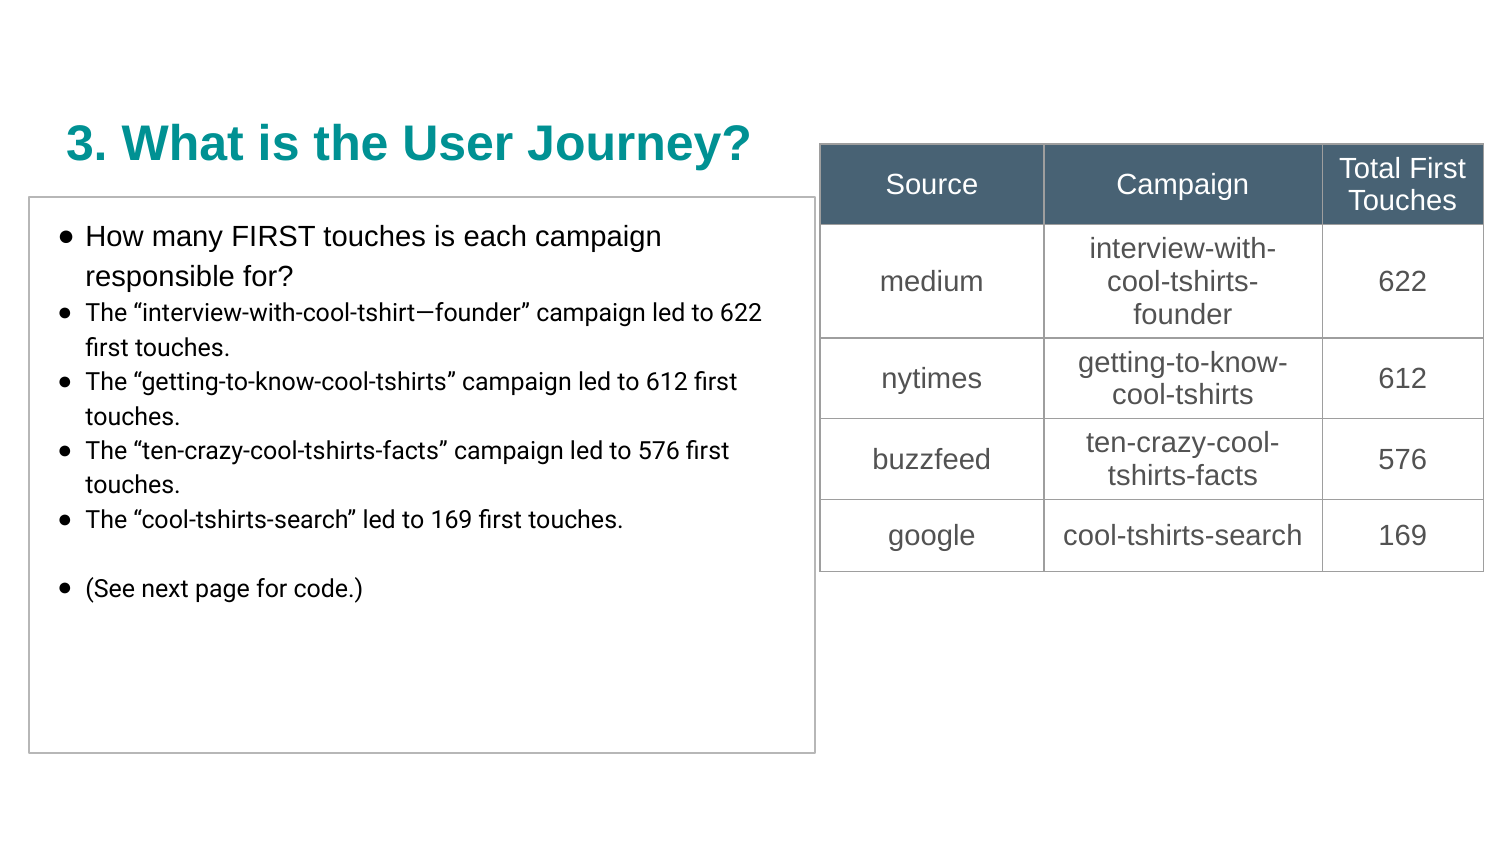

3. What is the User Journey?
| Source | Campaign | Total First Touches |
| --- | --- | --- |
| medium | interview-with-cool-tshirts-founder | 622 |
| nytimes | getting-to-know-cool-tshirts | 612 |
| buzzfeed | ten-crazy-cool-tshirts-facts | 576 |
| google | cool-tshirts-search | 169 |
How many FIRST touches is each campaign responsible for?
The “interview-with-cool-tshirt—founder” campaign led to 622 first touches.
The “getting-to-know-cool-tshirts” campaign led to 612 first touches.
The “ten-crazy-cool-tshirts-facts” campaign led to 576 first touches.
The “cool-tshirts-search” led to 169 first touches.

(See next page for code.)